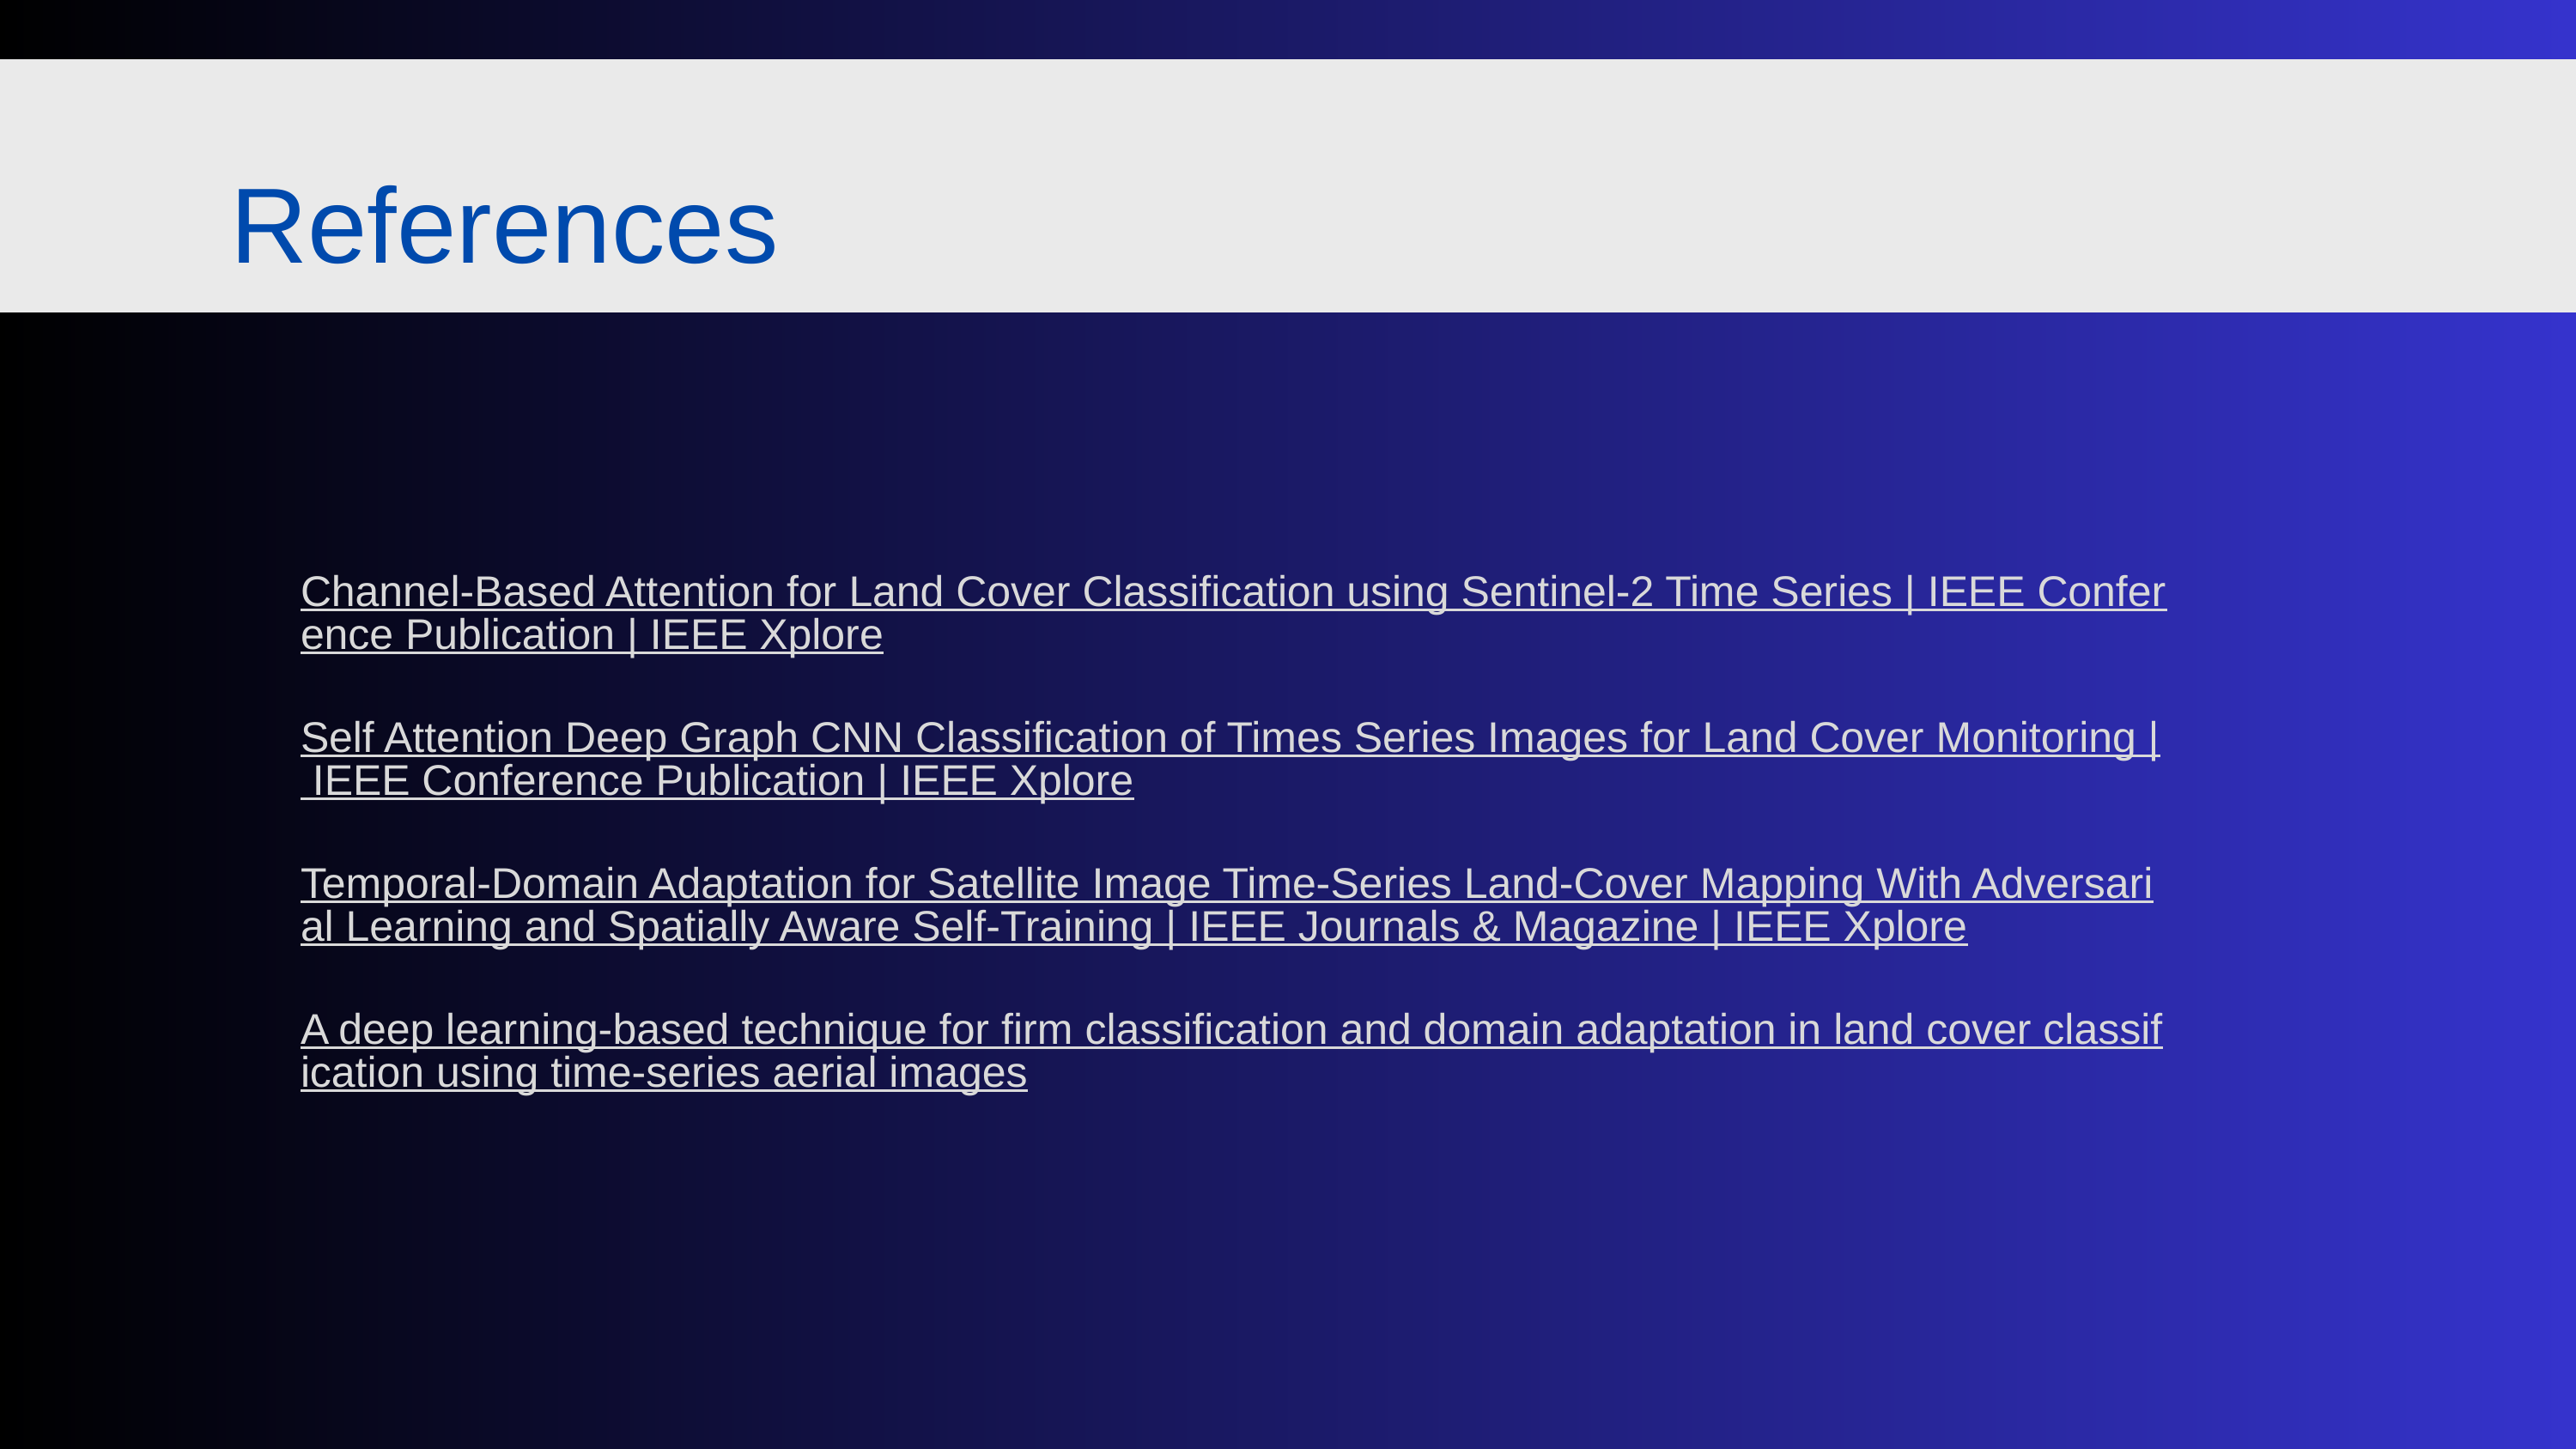

References
Channel-Based Attention for Land Cover Classification using Sentinel-2 Time Series | IEEE Conference Publication | IEEE Xplore

Self Attention Deep Graph CNN Classification of Times Series Images for Land Cover Monitoring | IEEE Conference Publication | IEEE Xplore

Temporal-Domain Adaptation for Satellite Image Time-Series Land-Cover Mapping With Adversarial Learning and Spatially Aware Self-Training | IEEE Journals & Magazine | IEEE Xplore

A deep learning-based technique for firm classification and domain adaptation in land cover classification using time-series aerial images